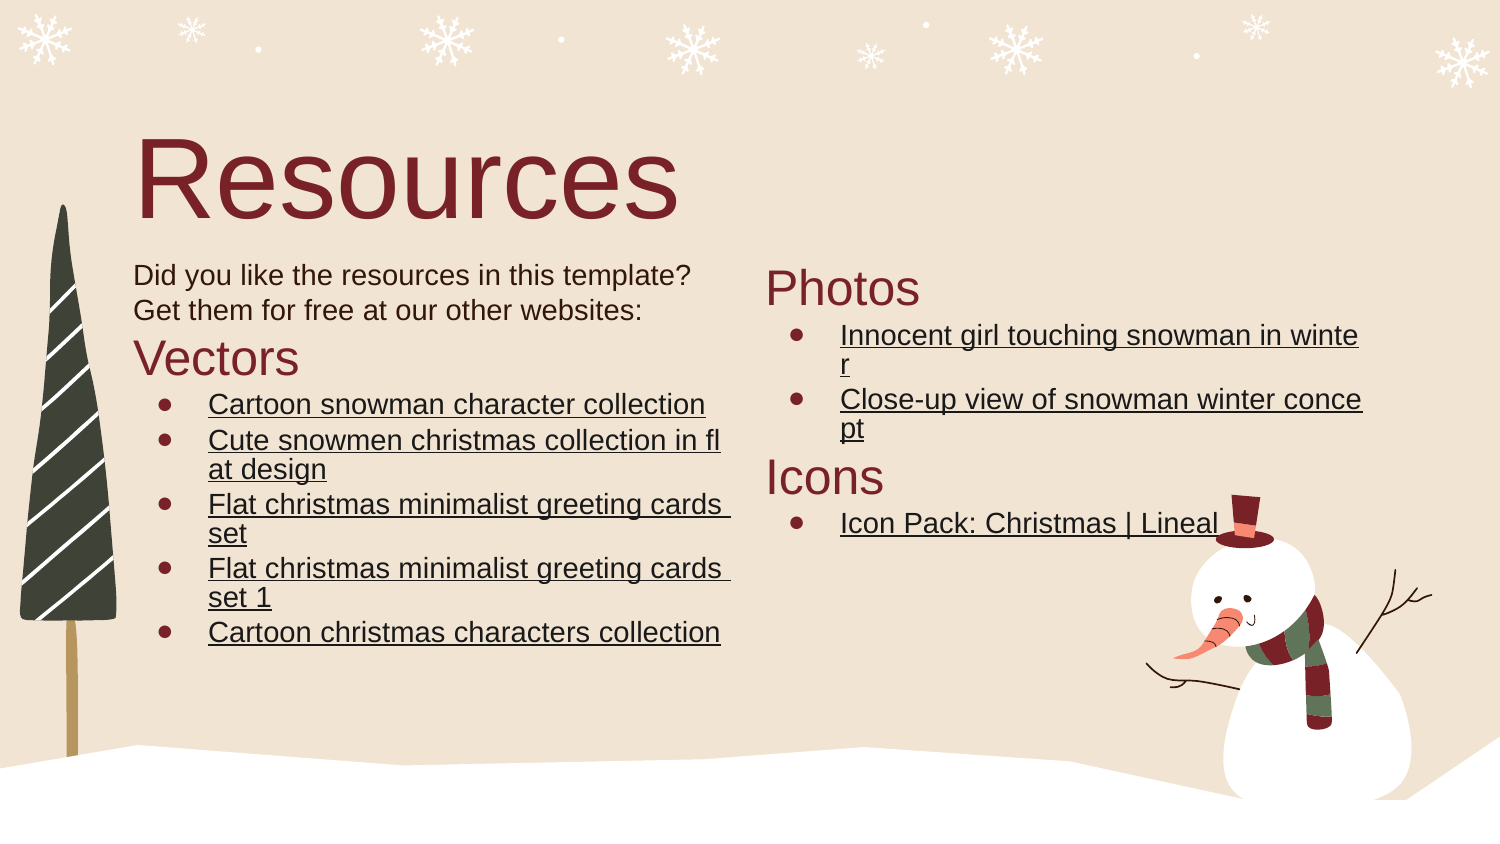

# Resources
Did you like the resources in this template? Get them for free at our other websites:
Vectors
Cartoon snowman character collection
Cute snowmen christmas collection in flat design
Flat christmas minimalist greeting cards set
Flat christmas minimalist greeting cards set 1
Cartoon christmas characters collection
Photos
Innocent girl touching snowman in winter
Close-up view of snowman winter concept
Icons
Icon Pack: Christmas | Lineal